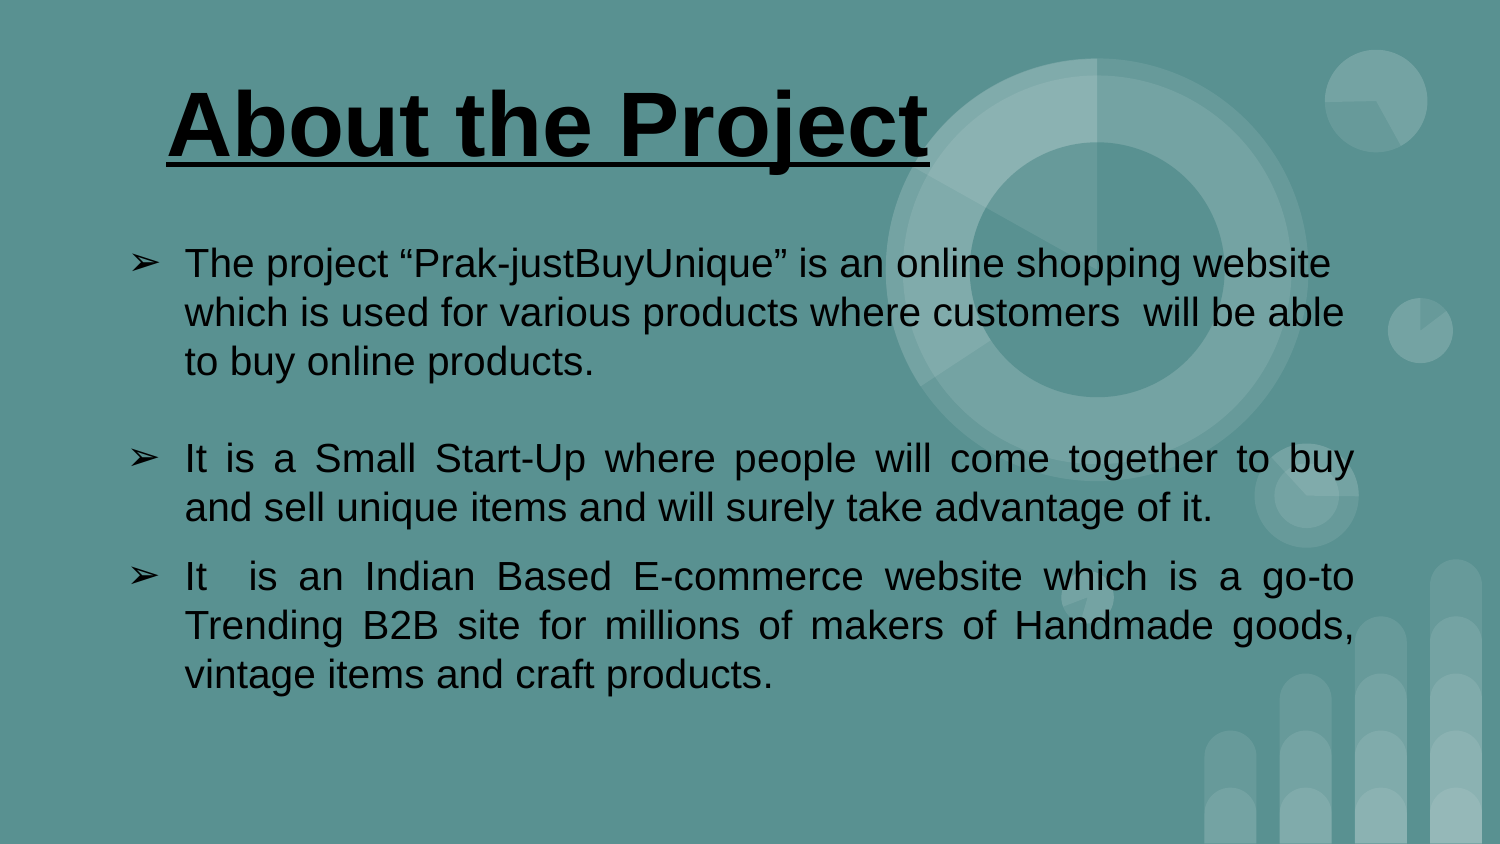

# About the Project
The project “Prak-justBuyUnique” is an online shopping website which is used for various products where customers  will be able to buy online products.

It is a Small Start-Up where people will come together to buy and sell unique items and will surely take advantage of it.
It  is an Indian Based E-commerce website which is a go-to Trending B2B site for millions of makers of Handmade goods, vintage items and craft products.